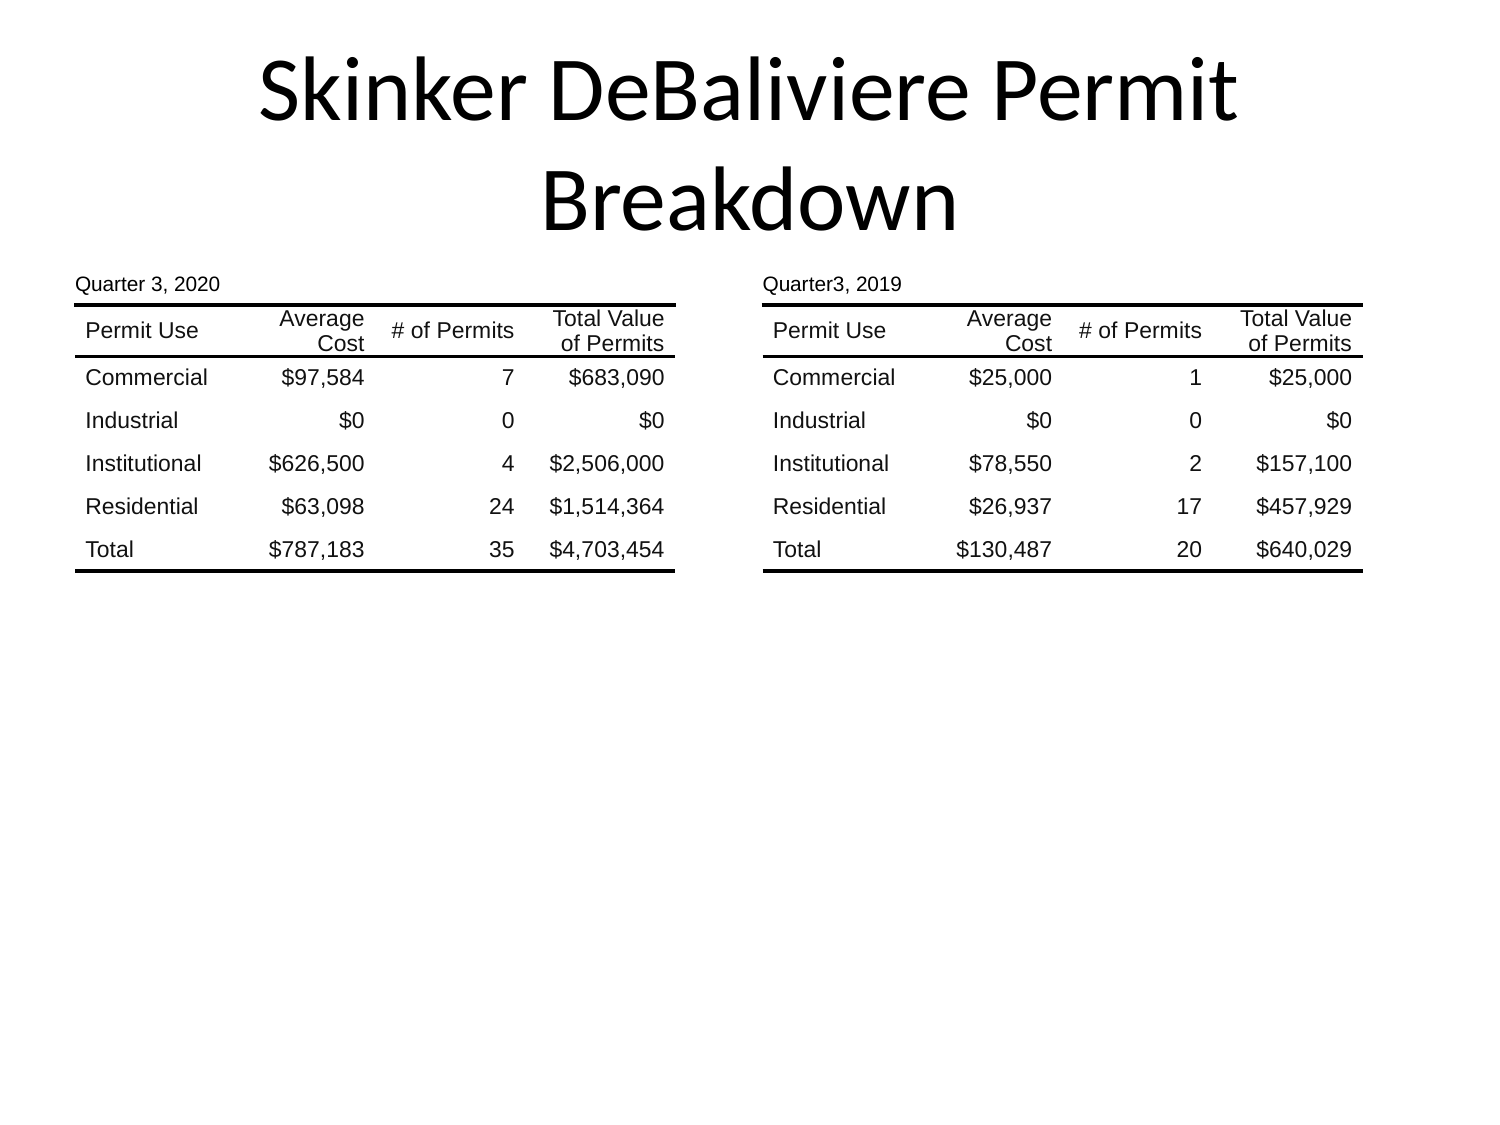

# Skinker DeBaliviere Permit Breakdown
| Quarter 3, 2020 | Quarter 3, 2020 | Quarter 3, 2020 | Quarter 3, 2020 |
| --- | --- | --- | --- |
| Permit Use | Average Cost | # of Permits | Total Value of Permits |
| Commercial | $97,584 | 7 | $683,090 |
| Industrial | $0 | 0 | $0 |
| Institutional | $626,500 | 4 | $2,506,000 |
| Residential | $63,098 | 24 | $1,514,364 |
| Total | $787,183 | 35 | $4,703,454 |
| Quarter3, 2019 | Quarter3, 2019 | Quarter3, 2019 | Quarter3, 2019 |
| --- | --- | --- | --- |
| Permit Use | Average Cost | # of Permits | Total Value of Permits |
| Commercial | $25,000 | 1 | $25,000 |
| Industrial | $0 | 0 | $0 |
| Institutional | $78,550 | 2 | $157,100 |
| Residential | $26,937 | 17 | $457,929 |
| Total | $130,487 | 20 | $640,029 |